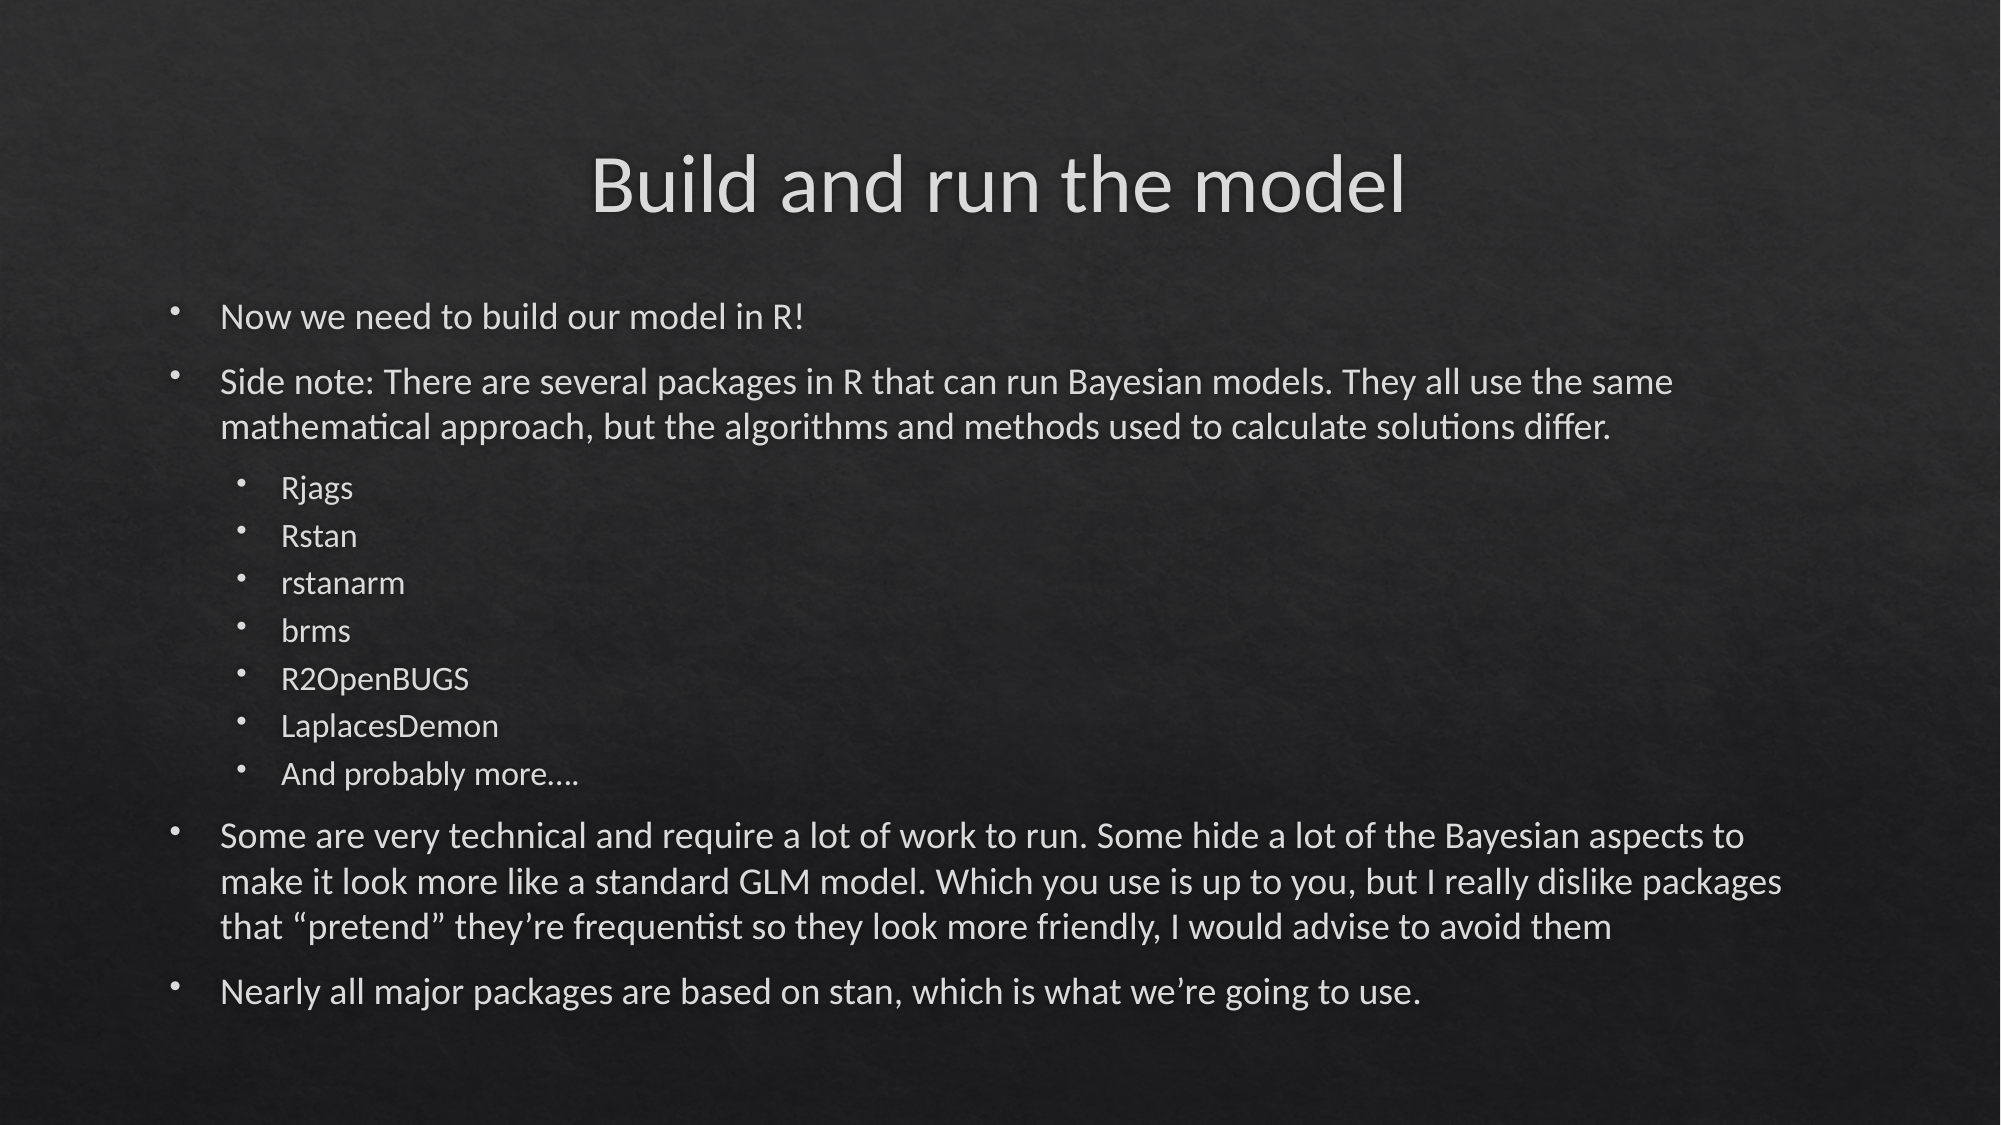

# Build and run the model
Now we need to build our model in R!
Side note: There are several packages in R that can run Bayesian models. They all use the same mathematical approach, but the algorithms and methods used to calculate solutions differ.
Rjags
Rstan
rstanarm
brms
R2OpenBUGS
LaplacesDemon
And probably more….
Some are very technical and require a lot of work to run. Some hide a lot of the Bayesian aspects to make it look more like a standard GLM model. Which you use is up to you, but I really dislike packages that “pretend” they’re frequentist so they look more friendly, I would advise to avoid them
Nearly all major packages are based on stan, which is what we’re going to use.